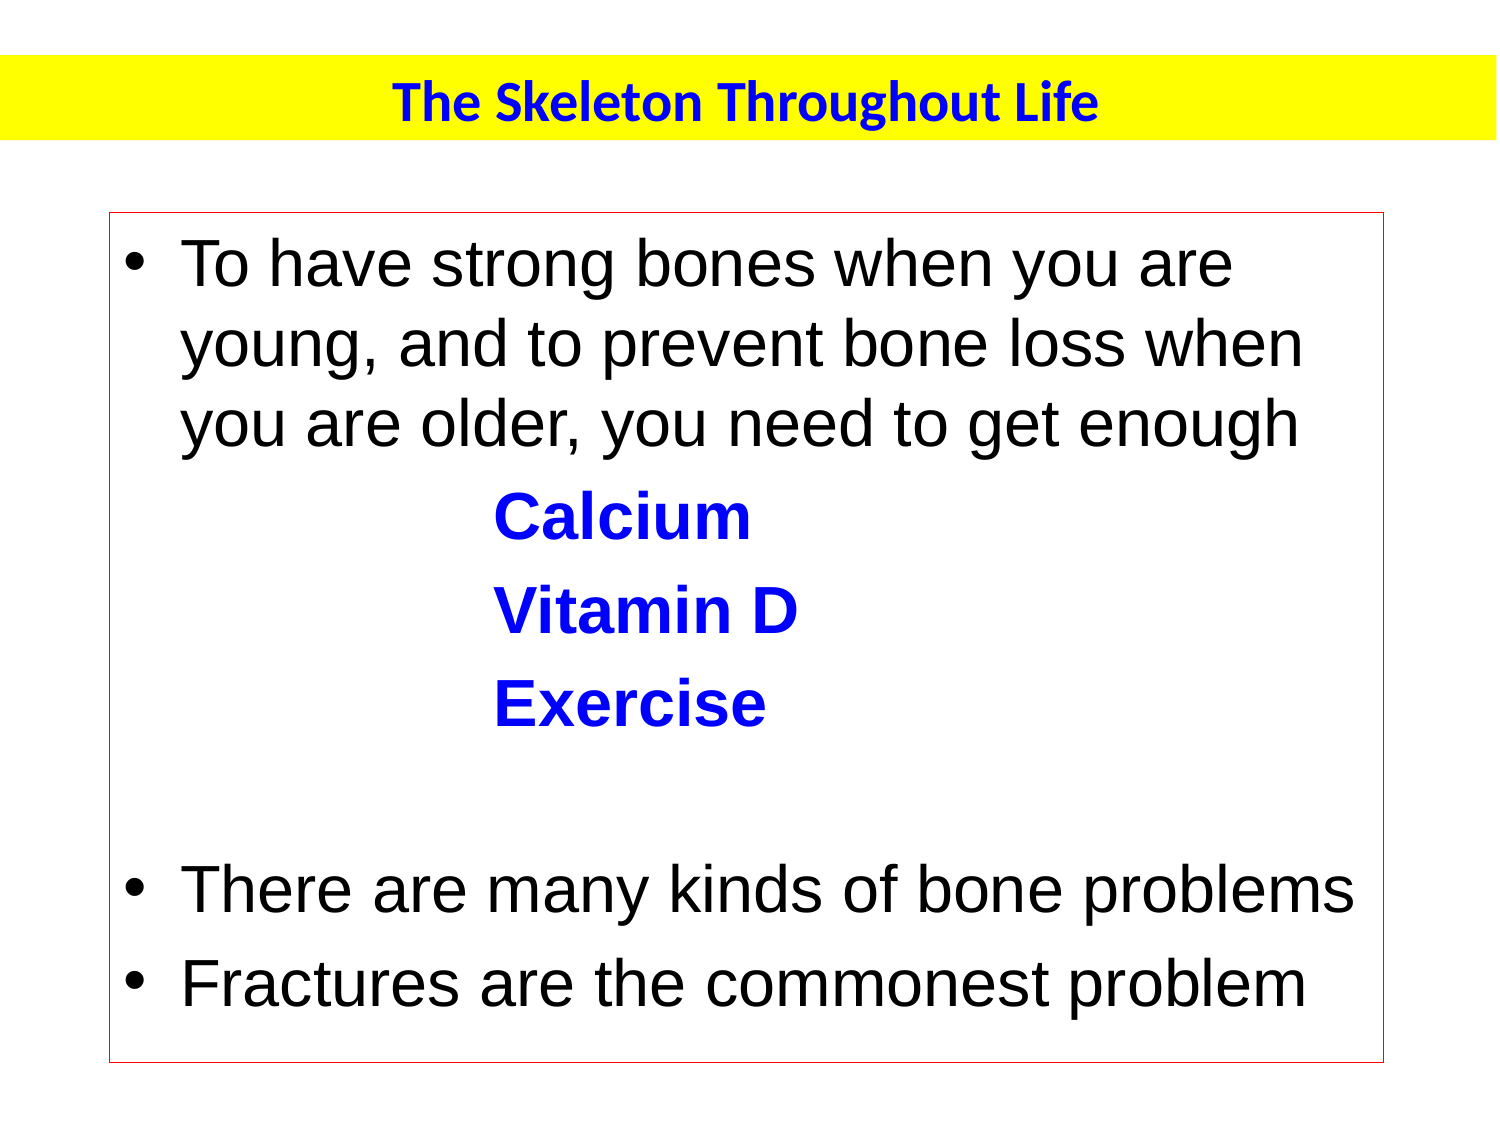

The Skeleton Throughout Life
To have strong bones when you are young, and to prevent bone loss when you are older, you need to get enough
                    Calcium
                    Vitamin D
                    Exercise

There are many kinds of bone problems
Fractures are the commonest problem